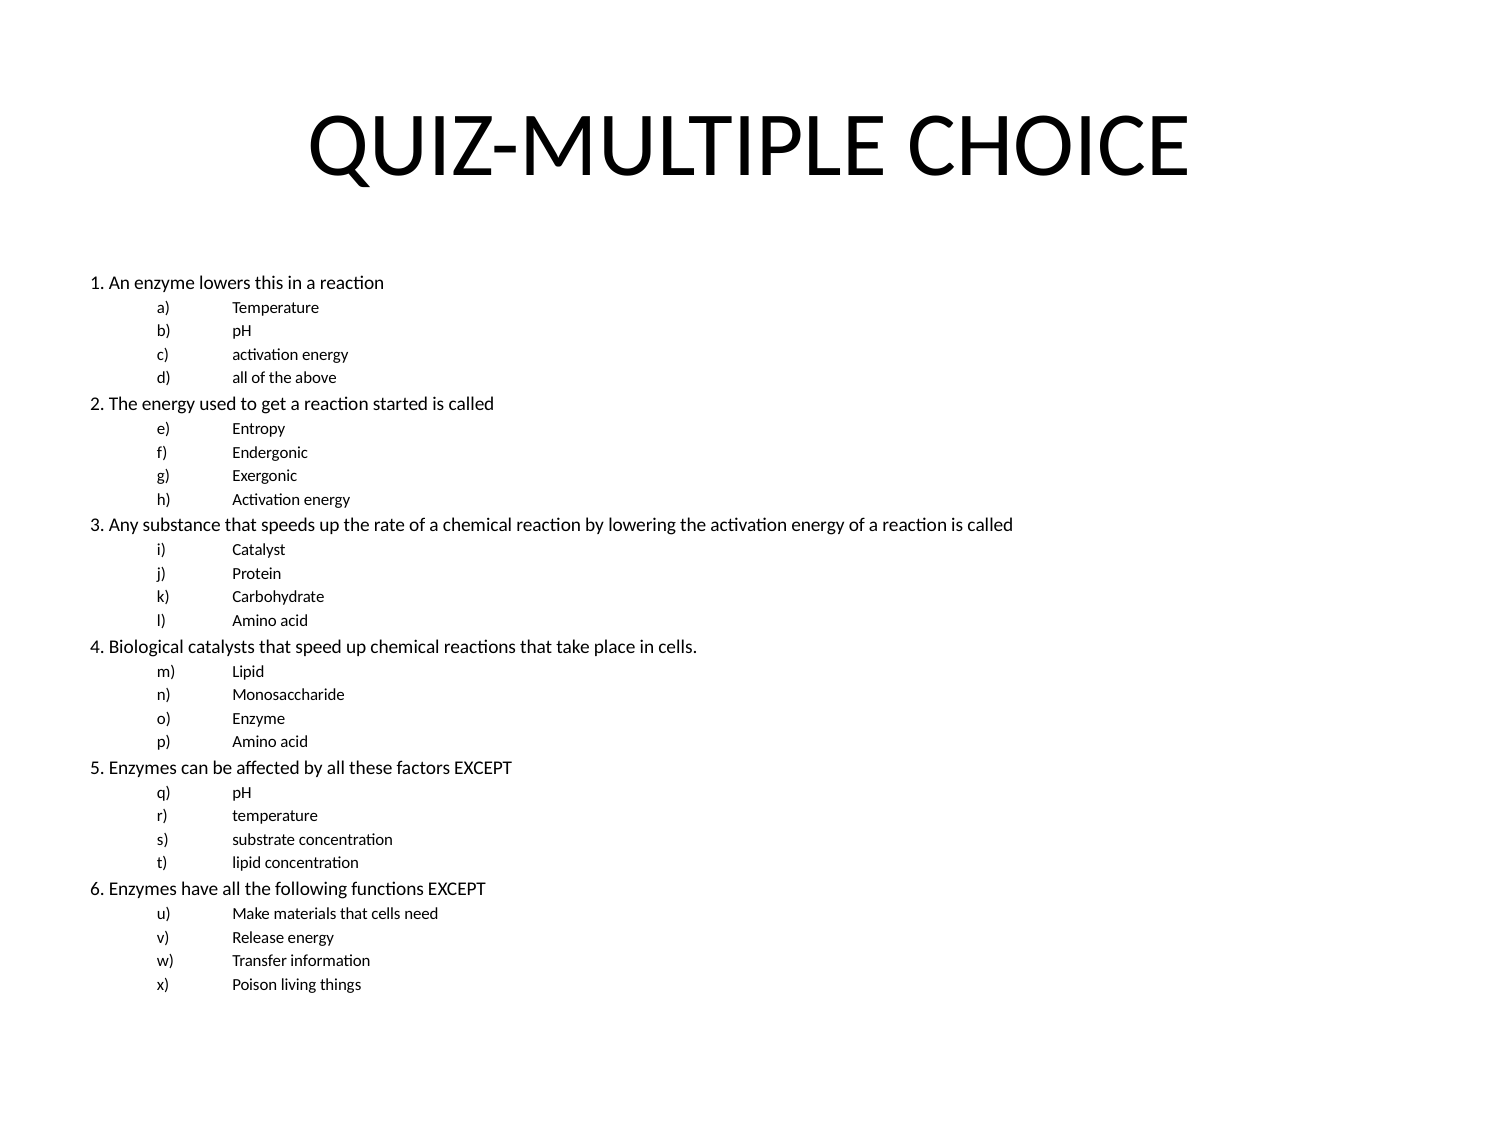

# QUIZ-MULTIPLE CHOICE
1. An enzyme lowers this in a reaction
Temperature
pH
activation energy
all of the above
2. The energy used to get a reaction started is called
Entropy
Endergonic
Exergonic
Activation energy
3. Any substance that speeds up the rate of a chemical reaction by lowering the activation energy of a reaction is called
Catalyst
Protein
Carbohydrate
Amino acid
4. Biological catalysts that speed up chemical reactions that take place in cells.
Lipid
Monosaccharide
Enzyme
Amino acid
5. Enzymes can be affected by all these factors EXCEPT
pH
temperature
substrate concentration
lipid concentration
6. Enzymes have all the following functions EXCEPT
Make materials that cells need
Release energy
Transfer information
Poison living things